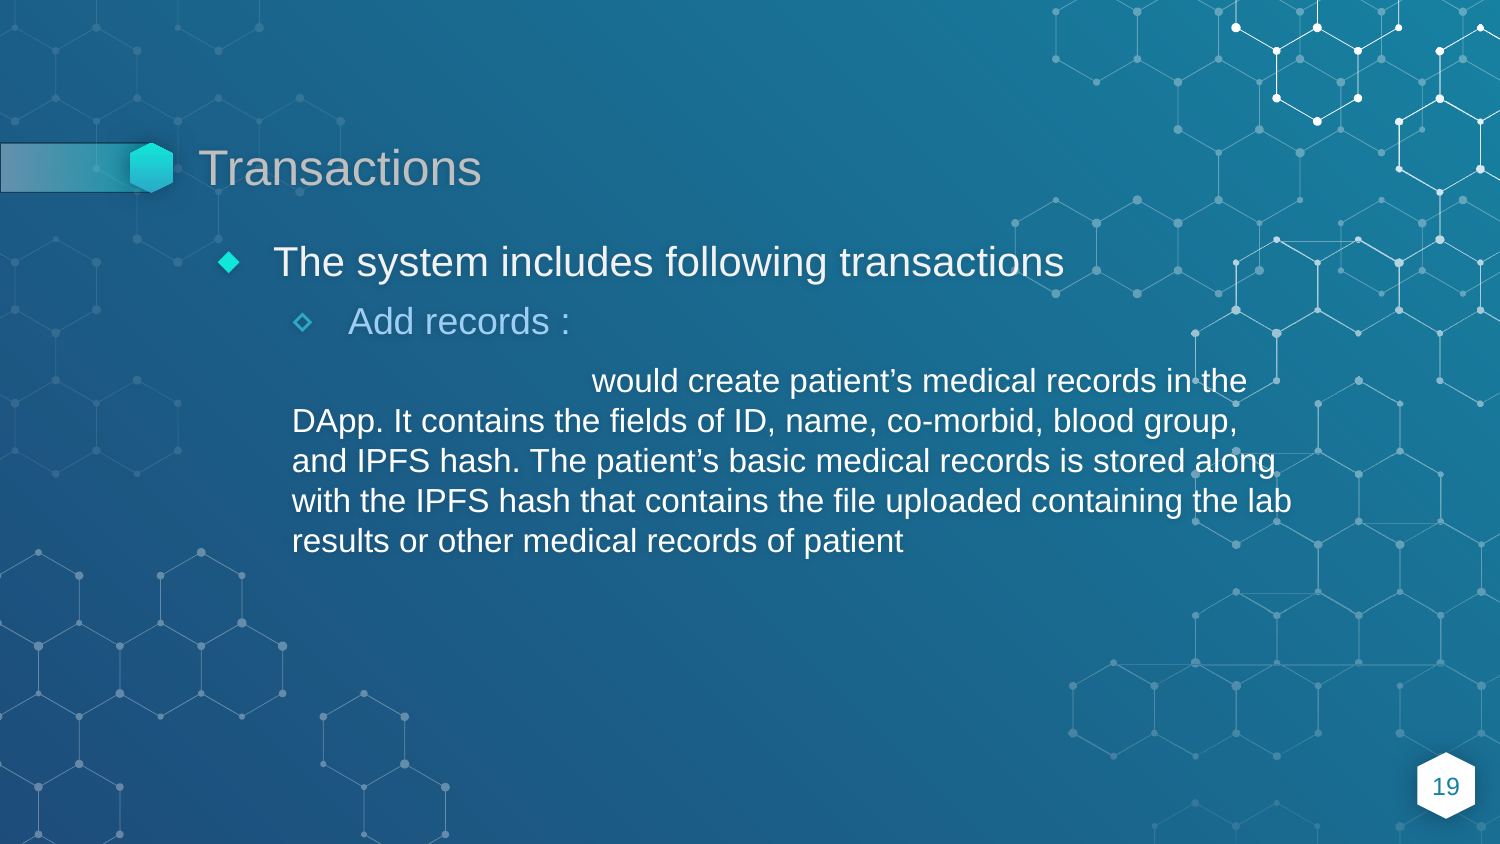

# Transactions
The system includes following transactions
Add records :
		would create patient’s medical records in the DApp. It contains the fields of ID, name, co-morbid, blood group, and IPFS hash. The patient’s basic medical records is stored along with the IPFS hash that contains the file uploaded containing the lab results or other medical records of patient
19